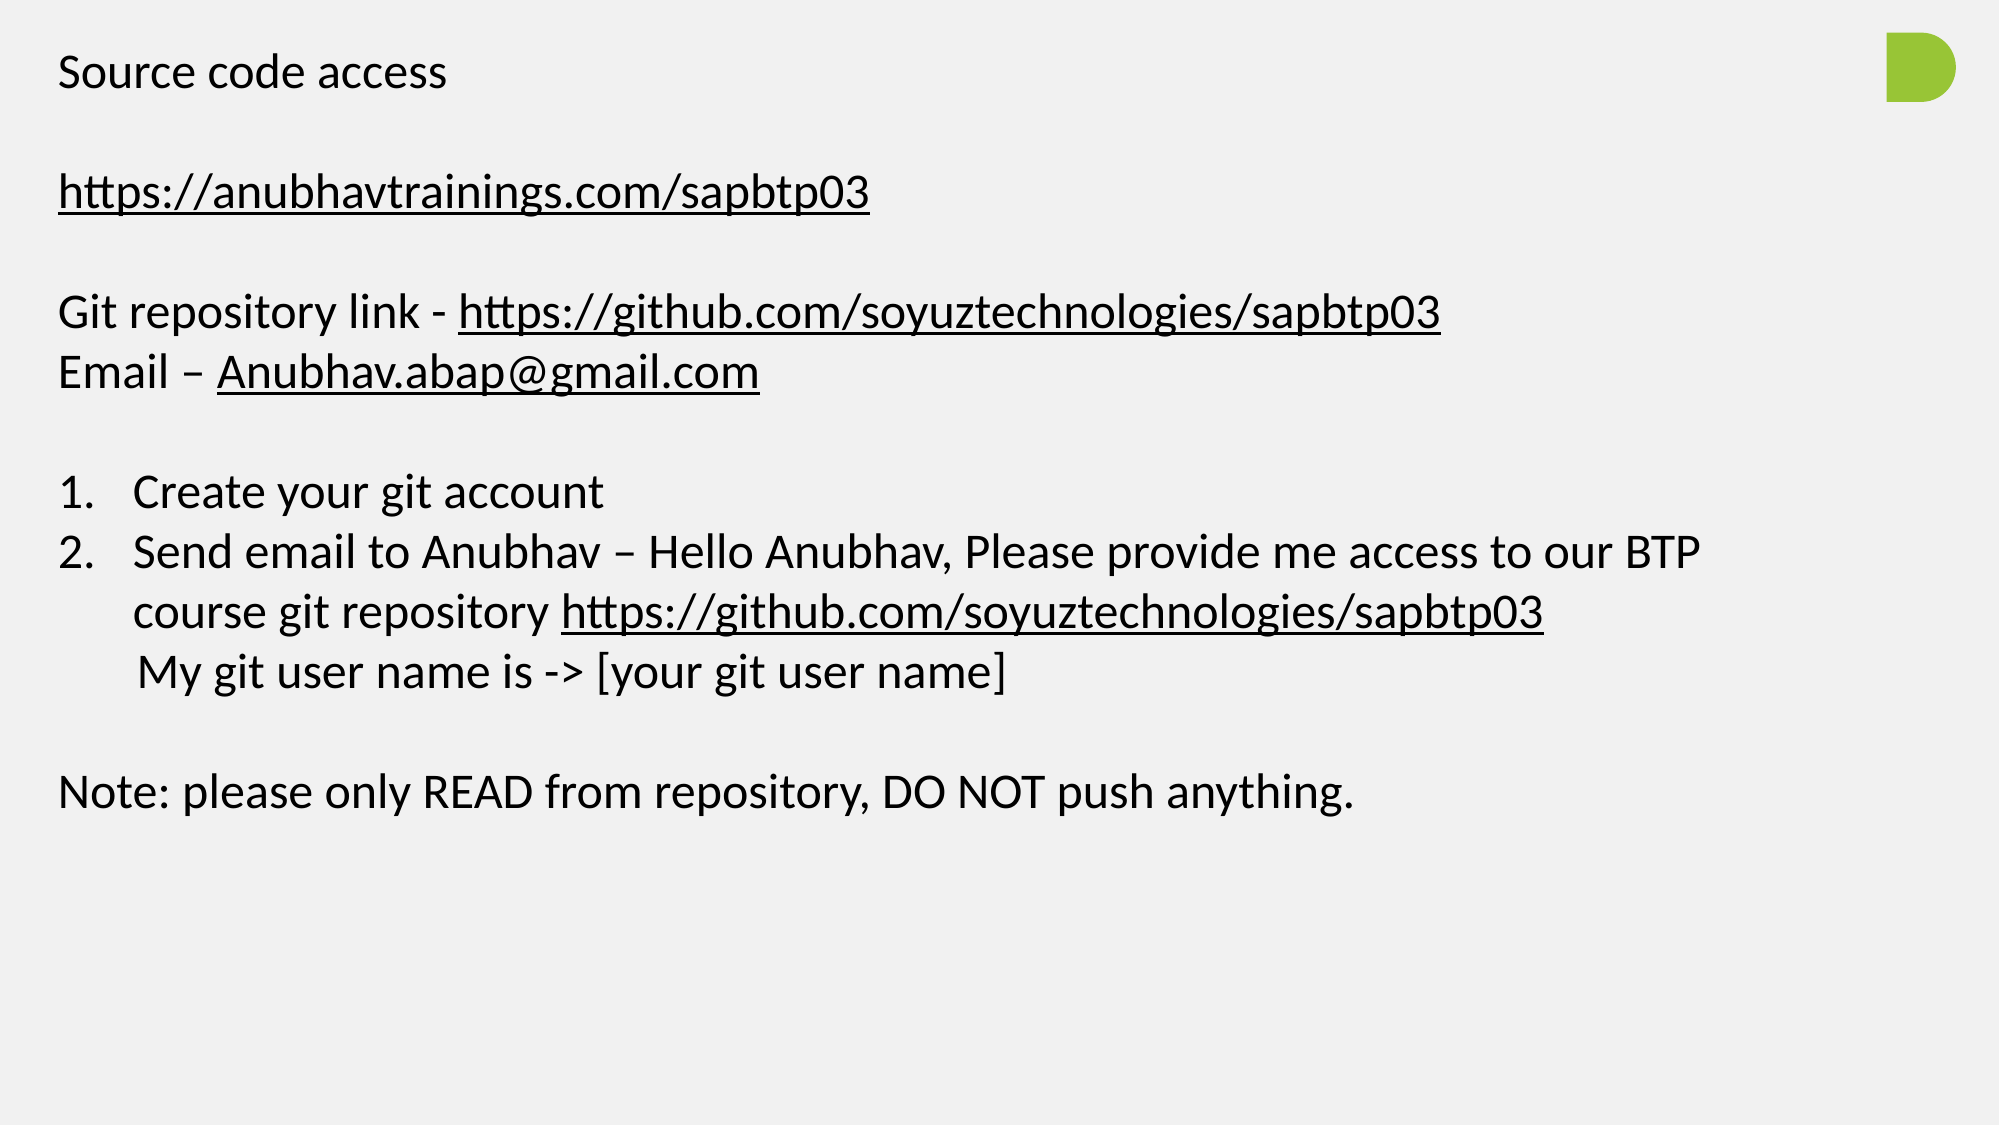

Source code access

https://anubhavtrainings.com/sapbtp03

Git repository link - https://github.com/soyuztechnologies/sapbtp03
Email – Anubhav.abap@gmail.com

Create your git account
Send email to Anubhav – Hello Anubhav, Please provide me access to our BTP course git repository https://github.com/soyuztechnologies/sapbtp03
       My git user name is -> [your git user name]

Note: please only READ from repository, DO NOT push anything.